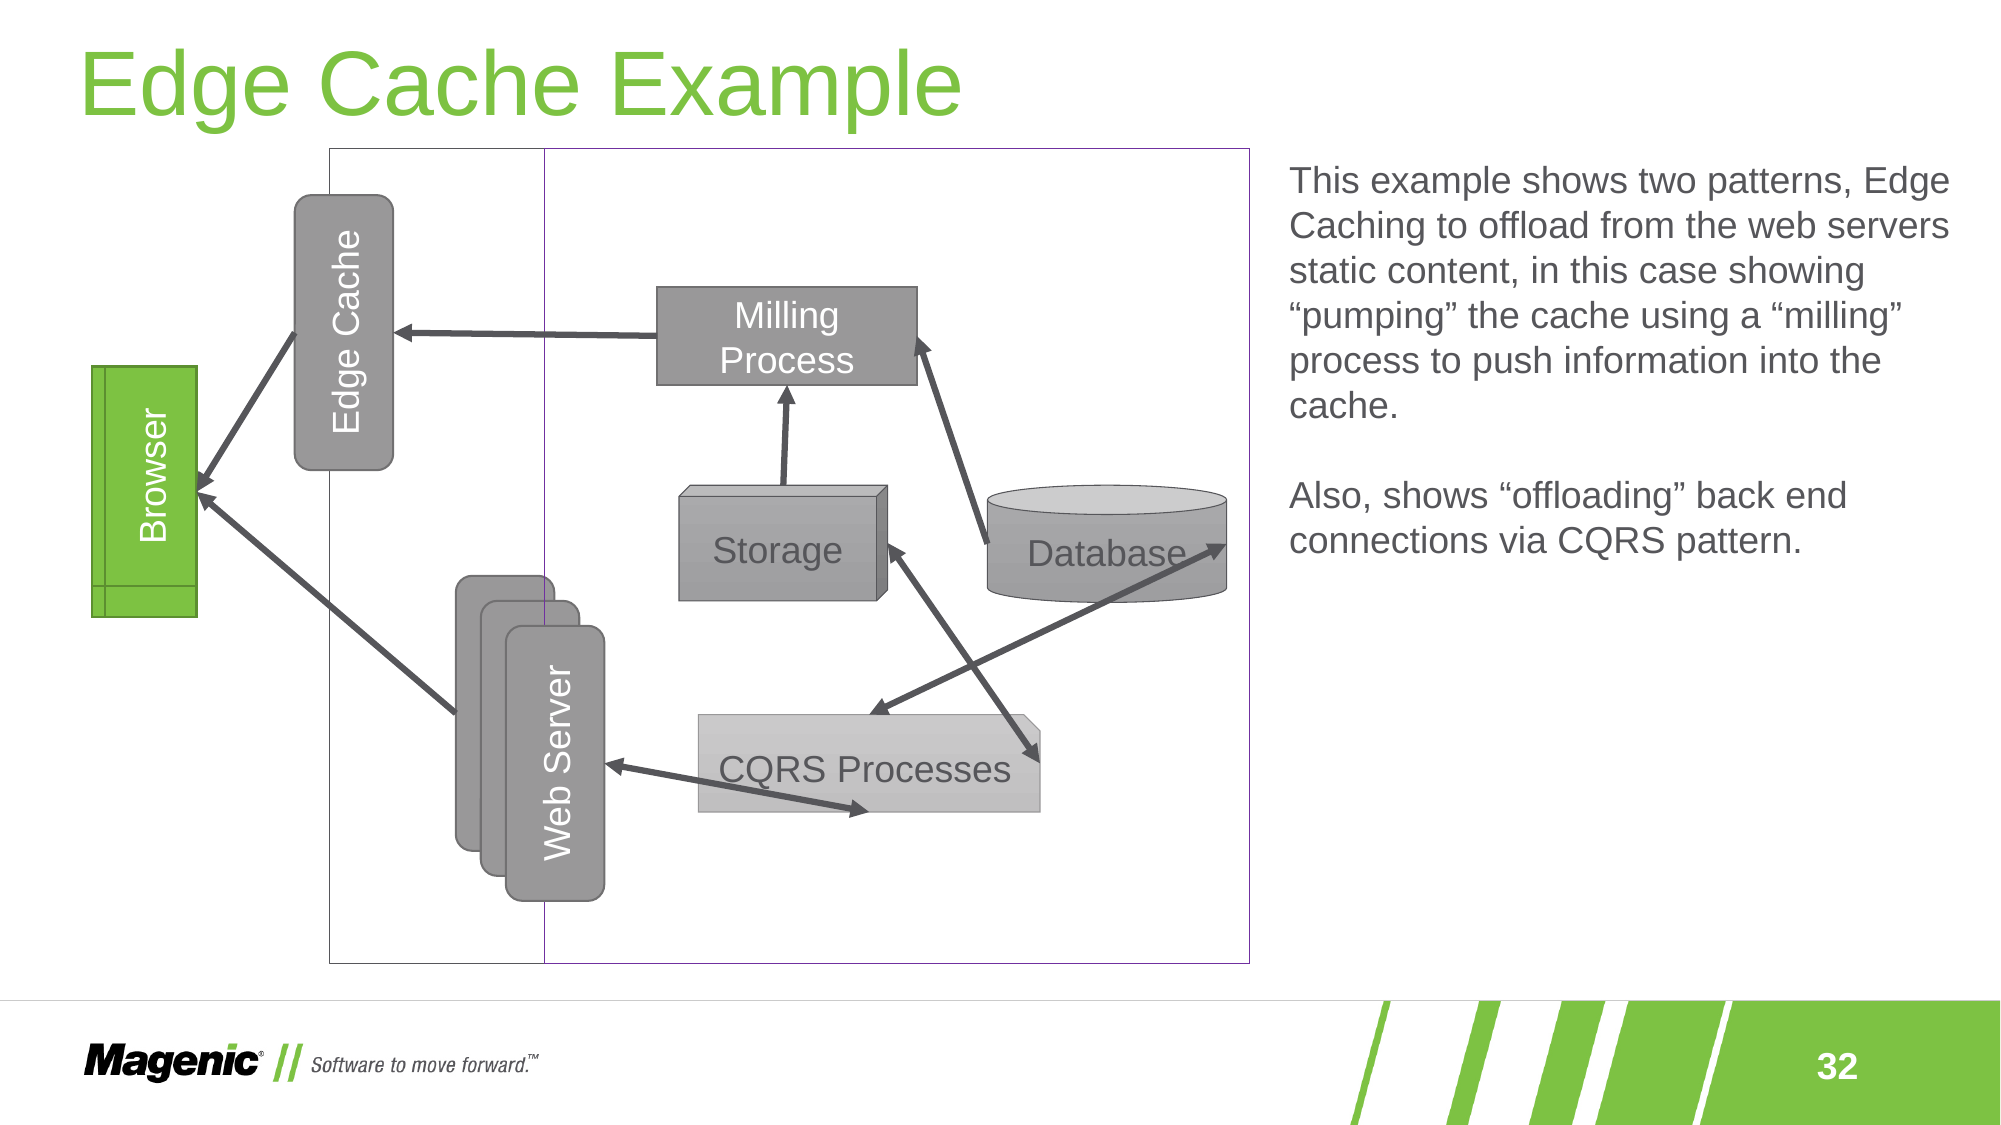

# Edge Cache Example

This example shows two patterns, Edge Caching to offload from the web servers static content, in this case showing “pumping” the cache using a “milling” process to push information into the cache.

Also, shows “offloading” back end connections via CQRS pattern.
Edge Cache
Milling Process
Browser
Storage
Database
Web Server
Web Server
Web Server
CQRS Processes